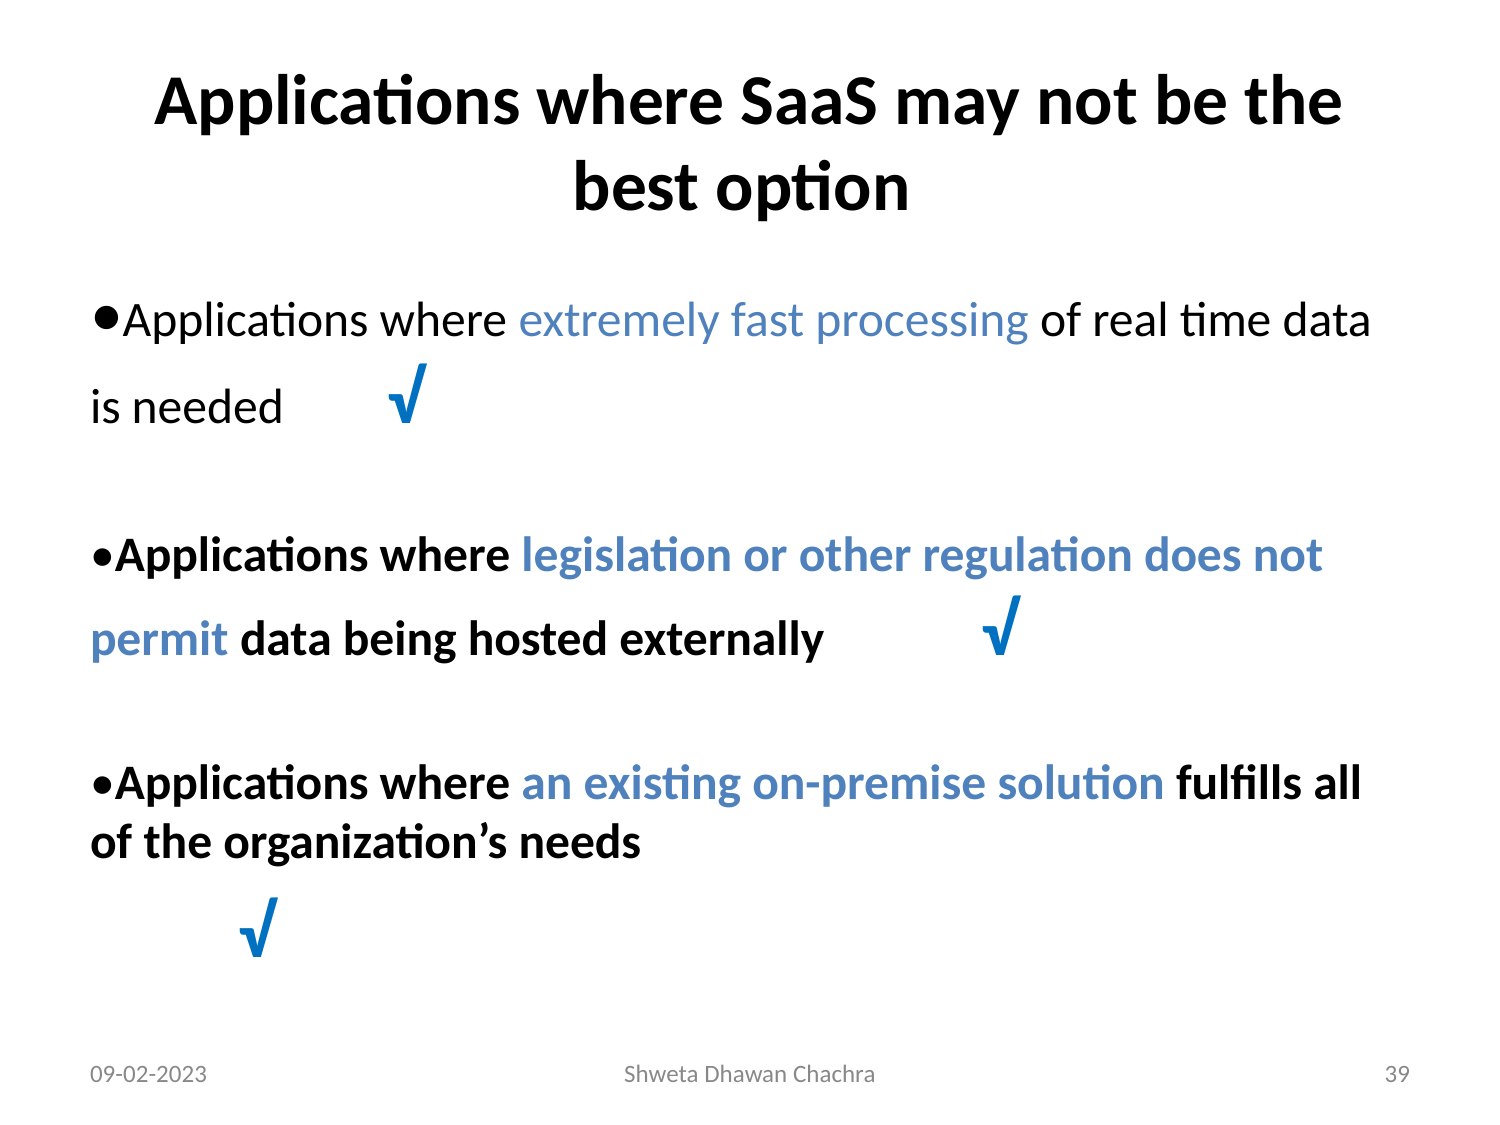

# Applications where SaaS may not be the best option
•Applications where extremely fast processing of real time data is needed 							√

•Applications where legislation or other regulation does not permit data being hosted externally 				√

•Applications where an existing on-premise solution fulfills all of the organization’s needs
								√
09-02-2023
Shweta Dhawan Chachra
39